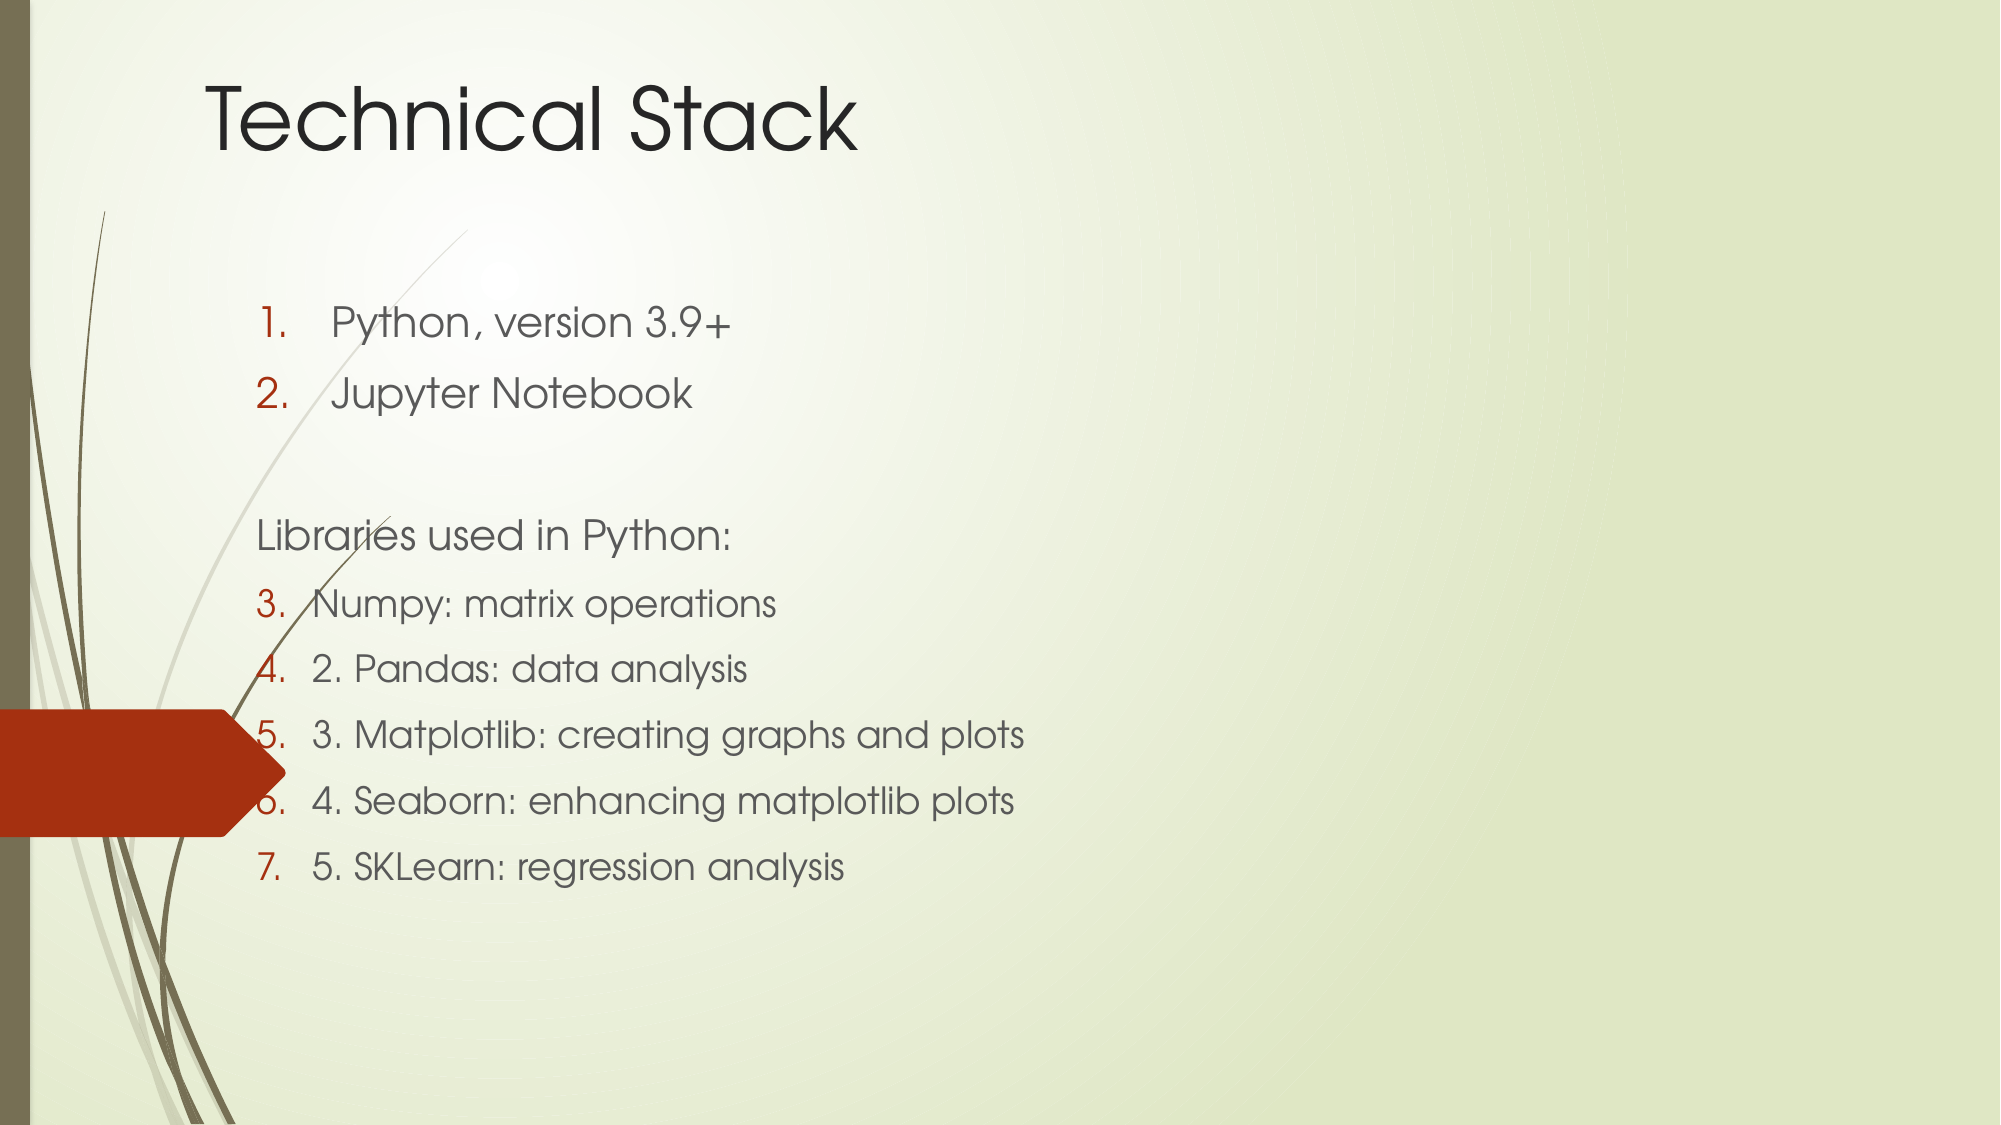

# Technical Stack

Python, version 3.9+
Jupyter Notebook

Libraries used in Python:
Numpy: matrix operations
2. Pandas: data analysis
3. Matplotlib: creating graphs and plots
4. Seaborn: enhancing matplotlib plots
5. SKLearn: regression analysis